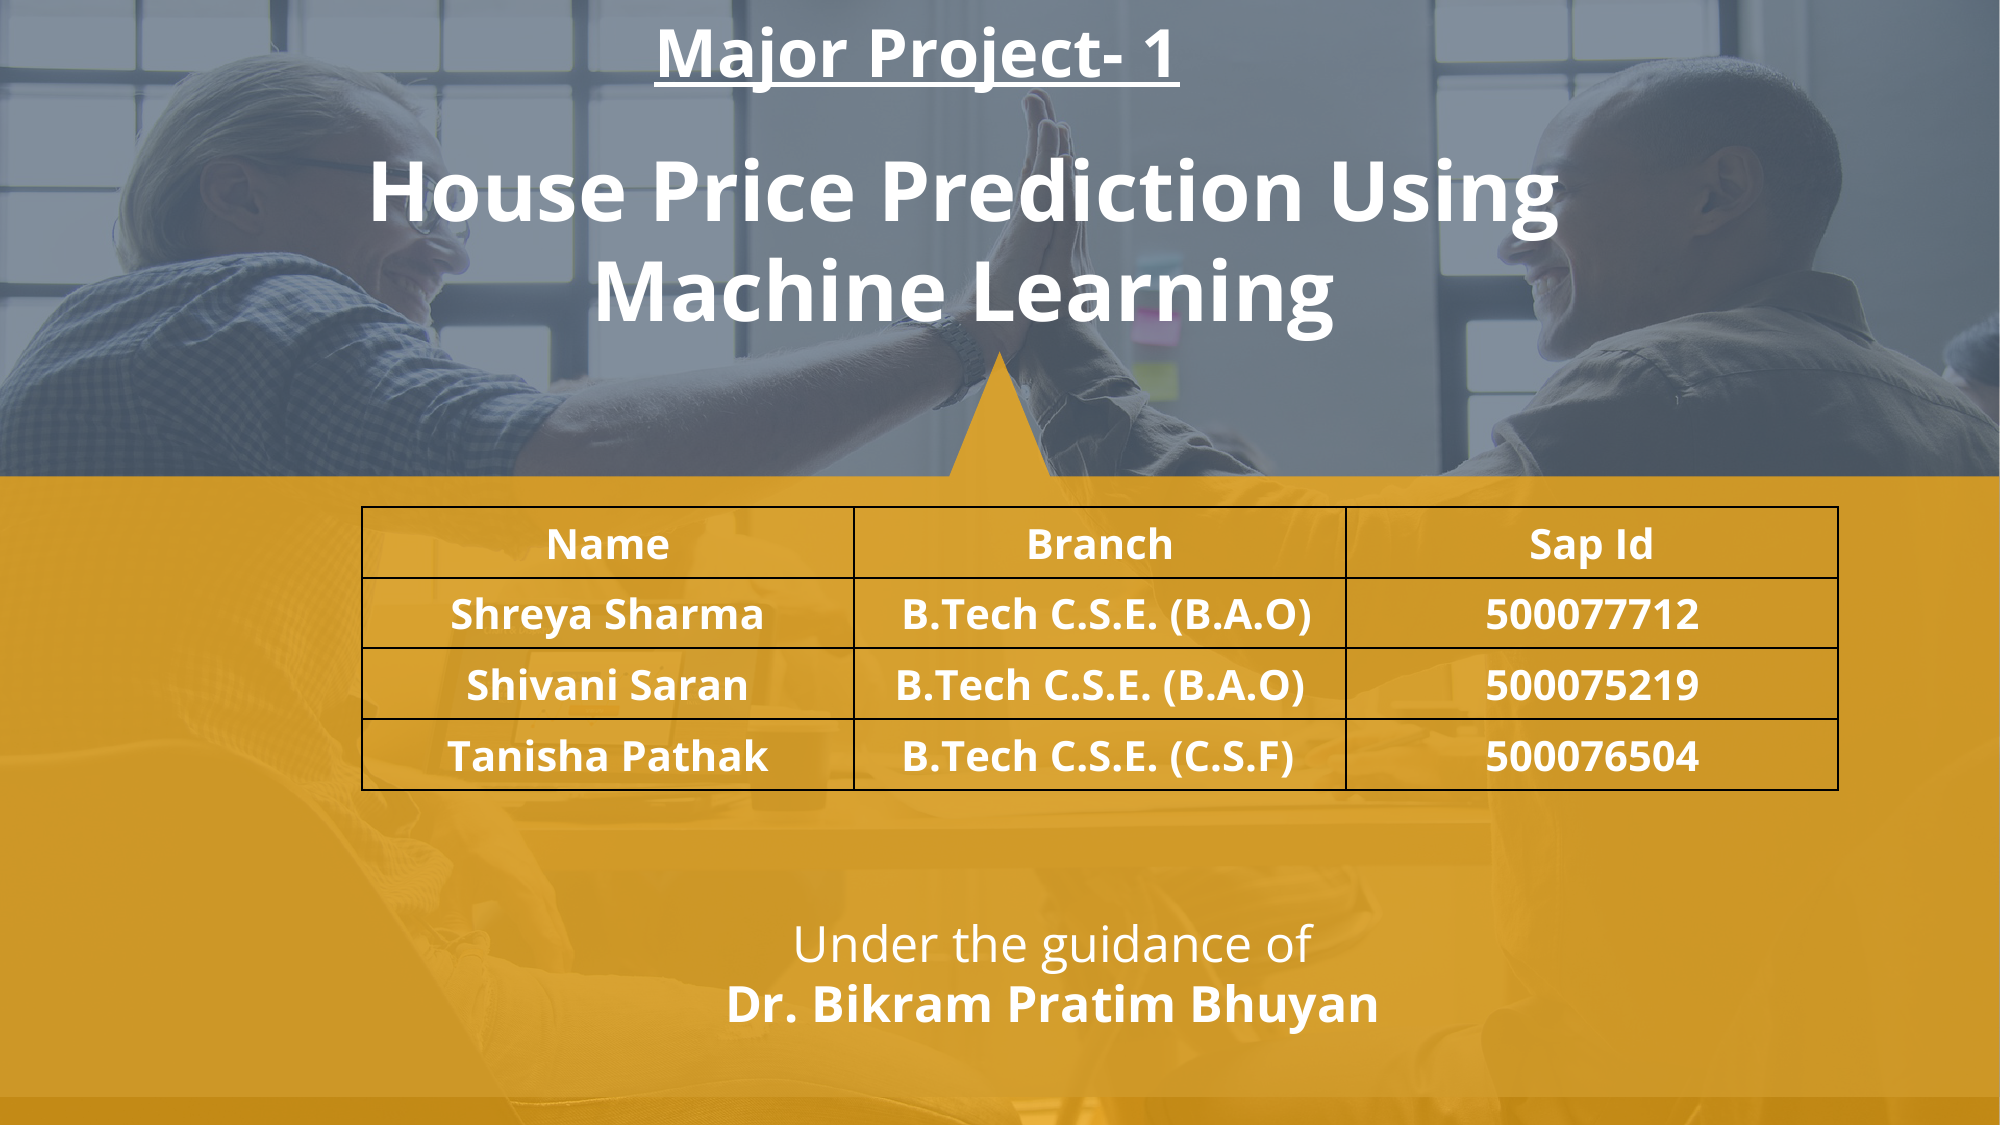

Major Project- 1
House Price Prediction Using Machine Learning

| Name | Branch | Sap Id |
| --- | --- | --- |
| Shreya Sharma | B.Tech C.S.E. (B.A.O) | 500077712 |
| Shivani Saran | B.Tech C.S.E. (B.A.O) | 500075219 |
| Tanisha Pathak | B.Tech C.S.E. (C.S.F) | 500076504 |
Under the guidance of
Dr. Bikram Pratim Bhuyan